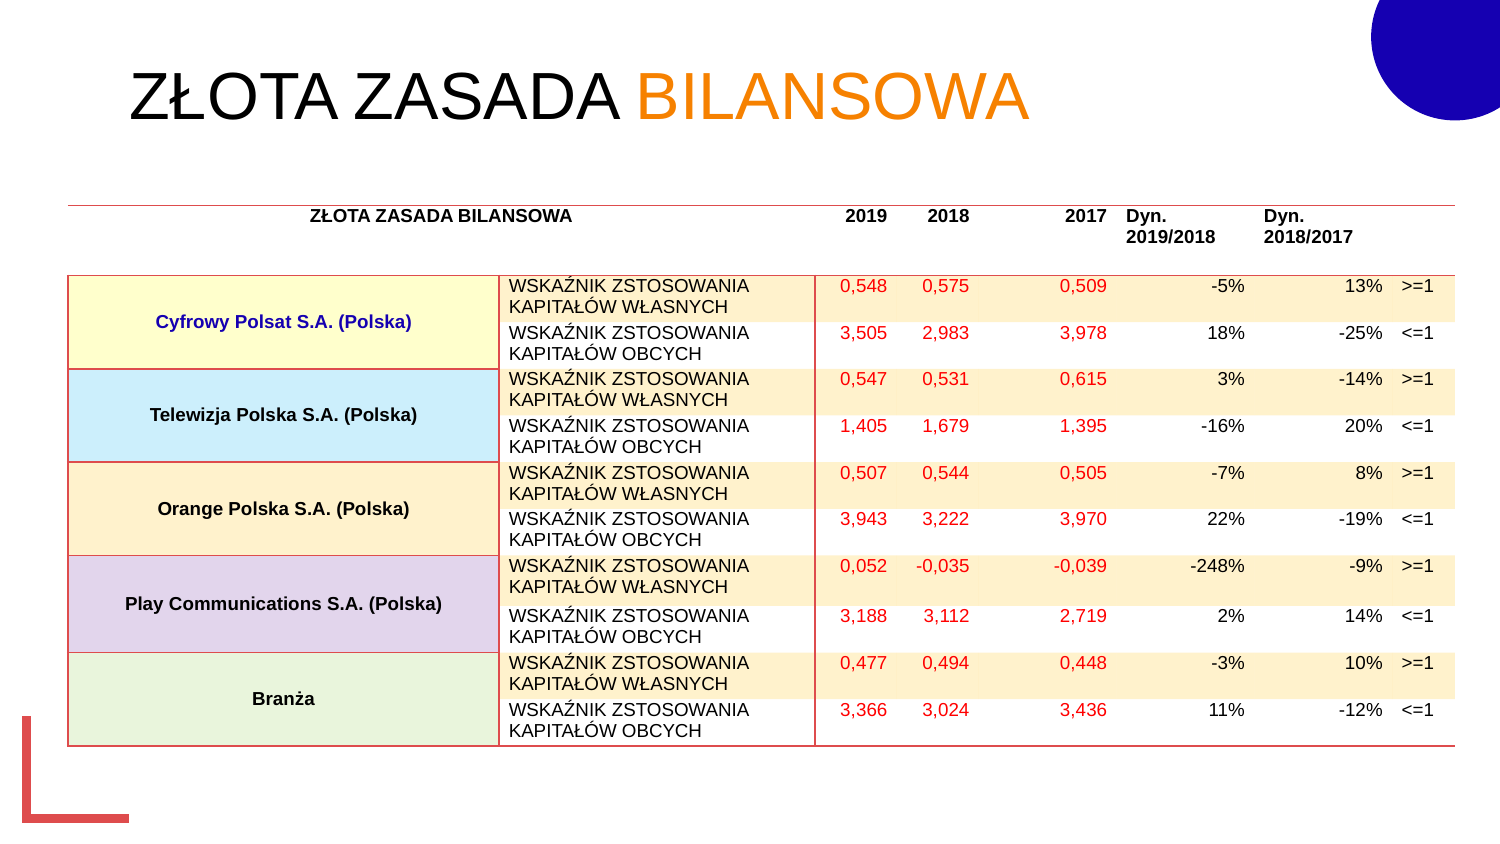

# ZŁOTA ZASADA BILANSOWA
| ZŁOTA ZASADA BILANSOWA |  | 2019 | 2018 | 2017 | Dyn. 2019/2018 | Dyn. 2018/2017 |  |
| --- | --- | --- | --- | --- | --- | --- | --- |
| Cyfrowy Polsat S.A. (Polska) | WSKAŹNIK ZSTOSOWANIA KAPITAŁÓW WŁASNYCH | 0,548 | 0,575 | 0,509 | -5% | 13% | >=1 |
|  | WSKAŹNIK ZSTOSOWANIA KAPITAŁÓW OBCYCH | 3,505 | 2,983 | 3,978 | 18% | -25% | <=1 |
| Telewizja Polska S.A. (Polska) | WSKAŹNIK ZSTOSOWANIA KAPITAŁÓW WŁASNYCH | 0,547 | 0,531 | 0,615 | 3% | -14% | >=1 |
|  | WSKAŹNIK ZSTOSOWANIA KAPITAŁÓW OBCYCH | 1,405 | 1,679 | 1,395 | -16% | 20% | <=1 |
| Orange Polska S.A. (Polska) | WSKAŹNIK ZSTOSOWANIA KAPITAŁÓW WŁASNYCH | 0,507 | 0,544 | 0,505 | -7% | 8% | >=1 |
|  | WSKAŹNIK ZSTOSOWANIA KAPITAŁÓW OBCYCH | 3,943 | 3,222 | 3,970 | 22% | -19% | <=1 |
| Play Communications S.A. (Polska) | WSKAŹNIK ZSTOSOWANIA KAPITAŁÓW WŁASNYCH | 0,052 | -0,035 | -0,039 | -248% | -9% | >=1 |
|  | WSKAŹNIK ZSTOSOWANIA KAPITAŁÓW OBCYCH | 3,188 | 3,112 | 2,719 | 2% | 14% | <=1 |
| Branża | WSKAŹNIK ZSTOSOWANIA KAPITAŁÓW WŁASNYCH | 0,477 | 0,494 | 0,448 | -3% | 10% | >=1 |
|  | WSKAŹNIK ZSTOSOWANIA KAPITAŁÓW OBCYCH | 3,366 | 3,024 | 3,436 | 11% | -12% | <=1 |